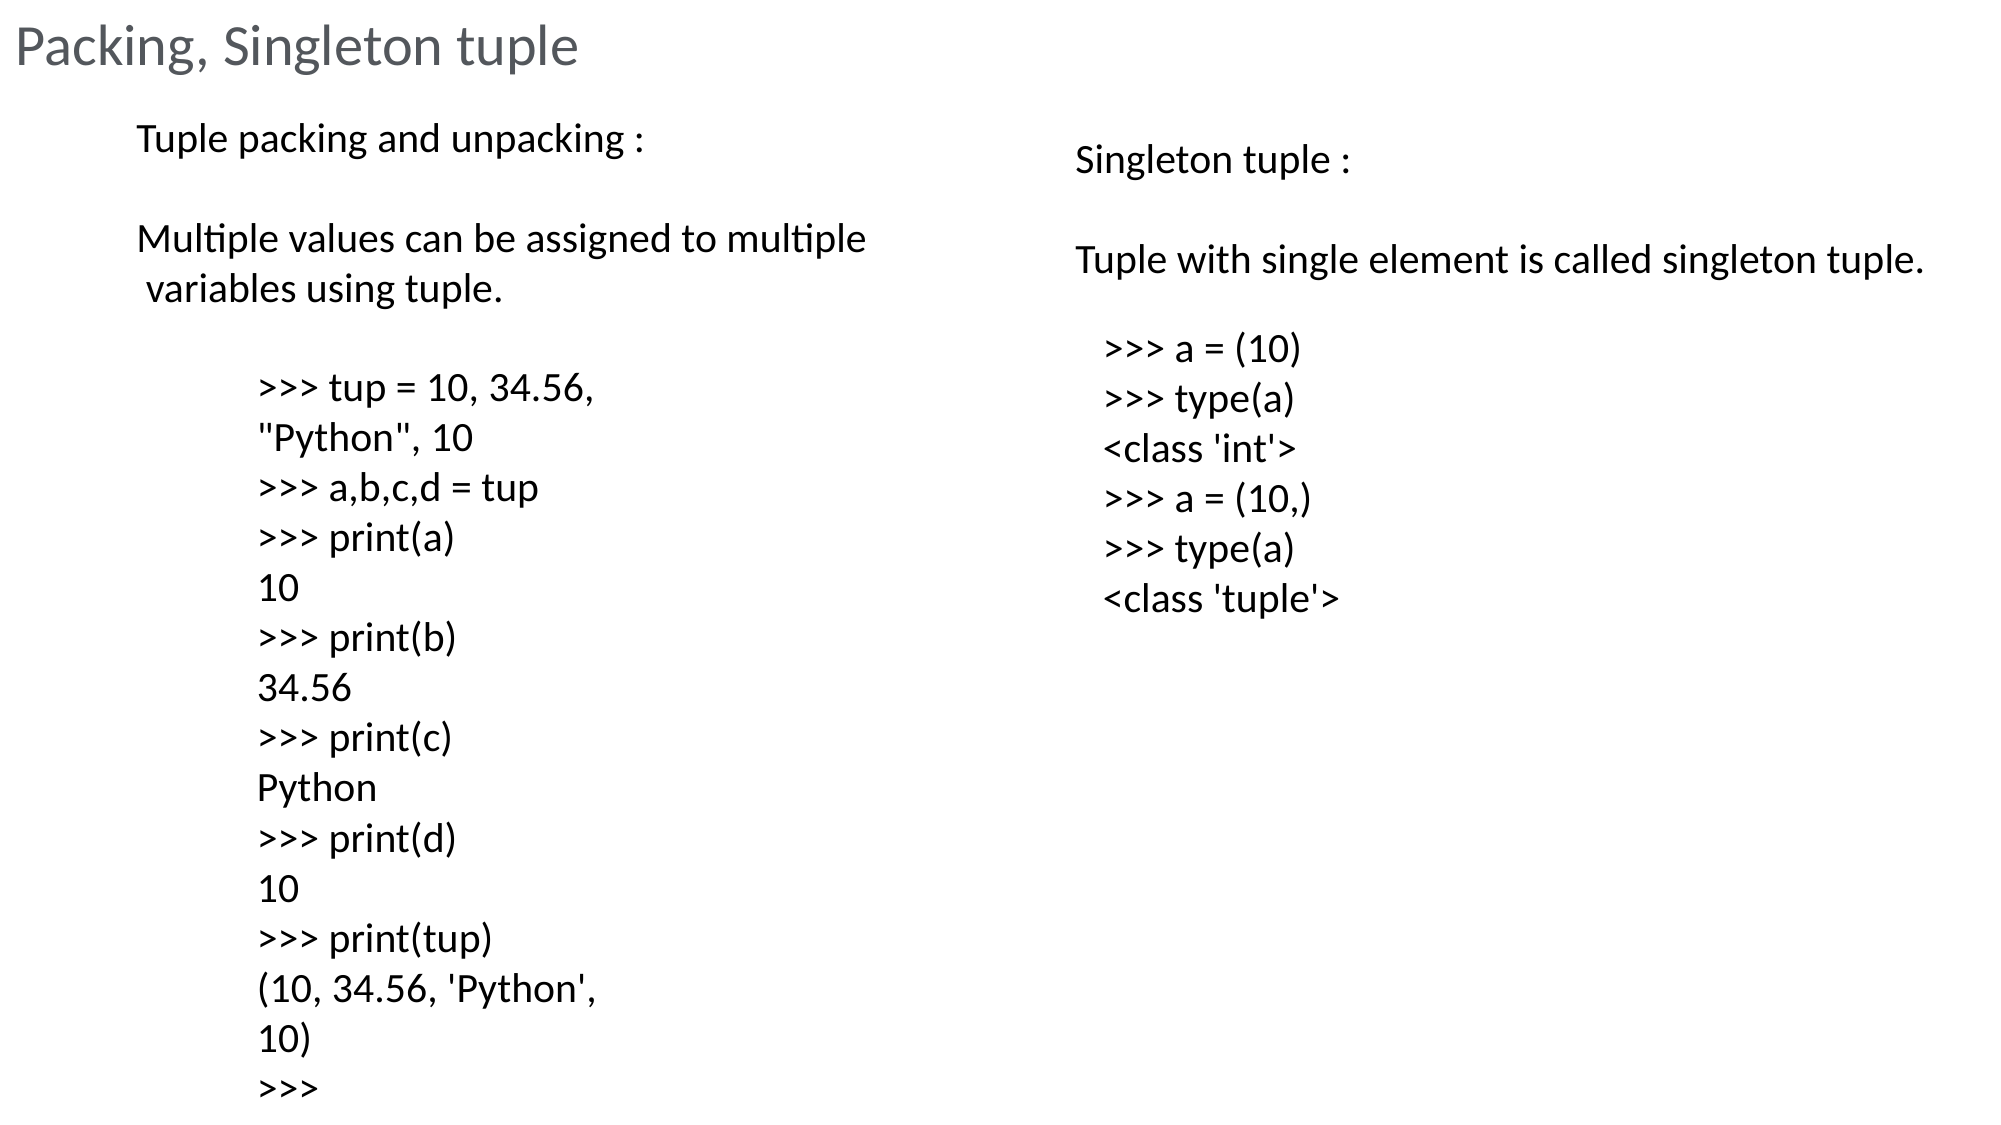

Packing, Singleton tuple
Tuple packing and unpacking :

Multiple values can be assigned to multiple
 variables using tuple.
Singleton tuple :

Tuple with single element is called singleton tuple.
>>> a = (10)
>>> type(a)
<class 'int'>
>>> a = (10,)
>>> type(a)
<class 'tuple'>
>>> tup = 10, 34.56, "Python", 10
>>> a,b,c,d = tup
>>> print(a)
10
>>> print(b)
34.56
>>> print(c)
Python
>>> print(d)
10
>>> print(tup)
(10, 34.56, 'Python', 10)
>>>